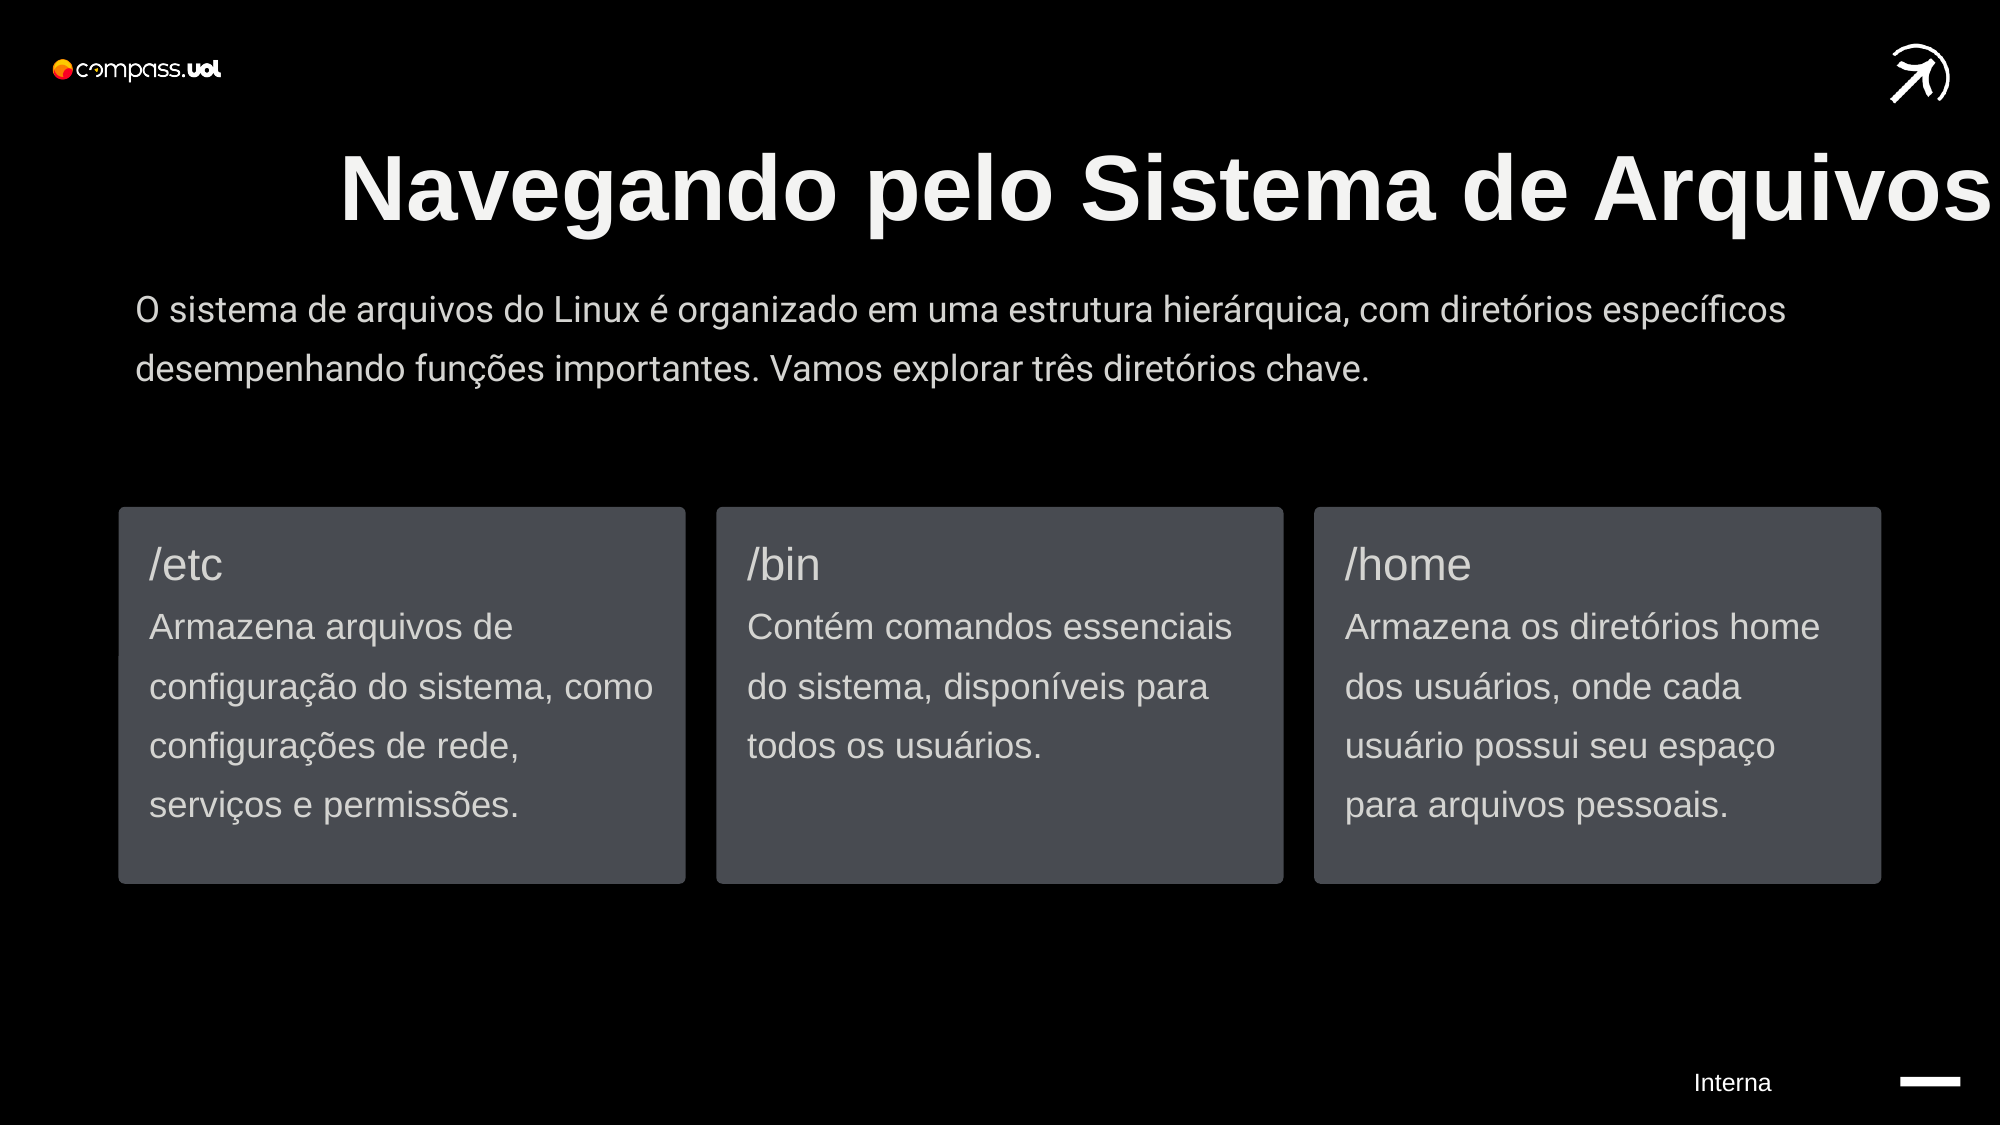

Navegando pelo Sistema de Arquivos
O sistema de arquivos do Linux é organizado em uma estrutura hierárquica, com diretórios específicos desempenhando funções importantes. Vamos explorar três diretórios chave.

/etc
/bin
/home
Armazena arquivos de configuração do sistema, como configurações de rede, serviços e permissões.
Contém comandos essenciais do sistema, disponíveis para todos os usuários.
Armazena os diretórios home dos usuários, onde cada usuário possui seu espaço para arquivos pessoais.
Interna